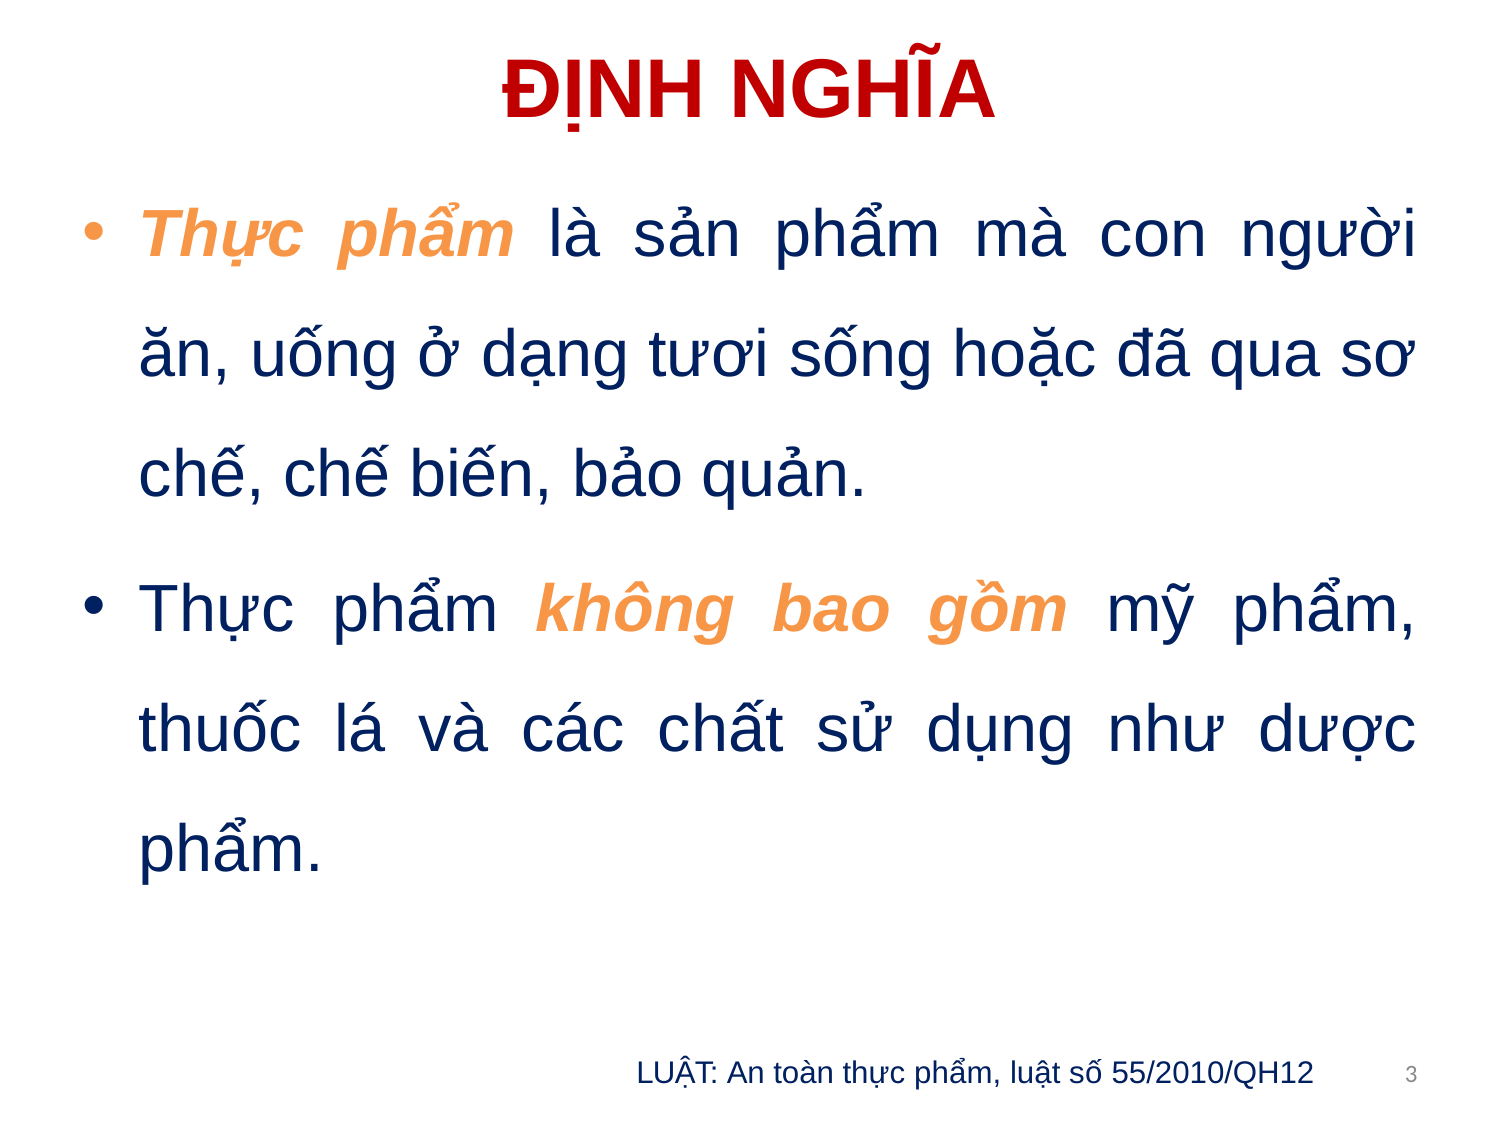

# ĐỊNH NGHĨA
Thực phẩm là sản phẩm mà con người ăn, uống ở dạng tươi sống hoặc đã qua sơ chế, chế biến, bảo quản.
Thực phẩm không bao gồm mỹ phẩm, thuốc lá và các chất sử dụng như dược phẩm.
LUẬT: An toàn thực phẩm, luật số 55/2010/QH12
3